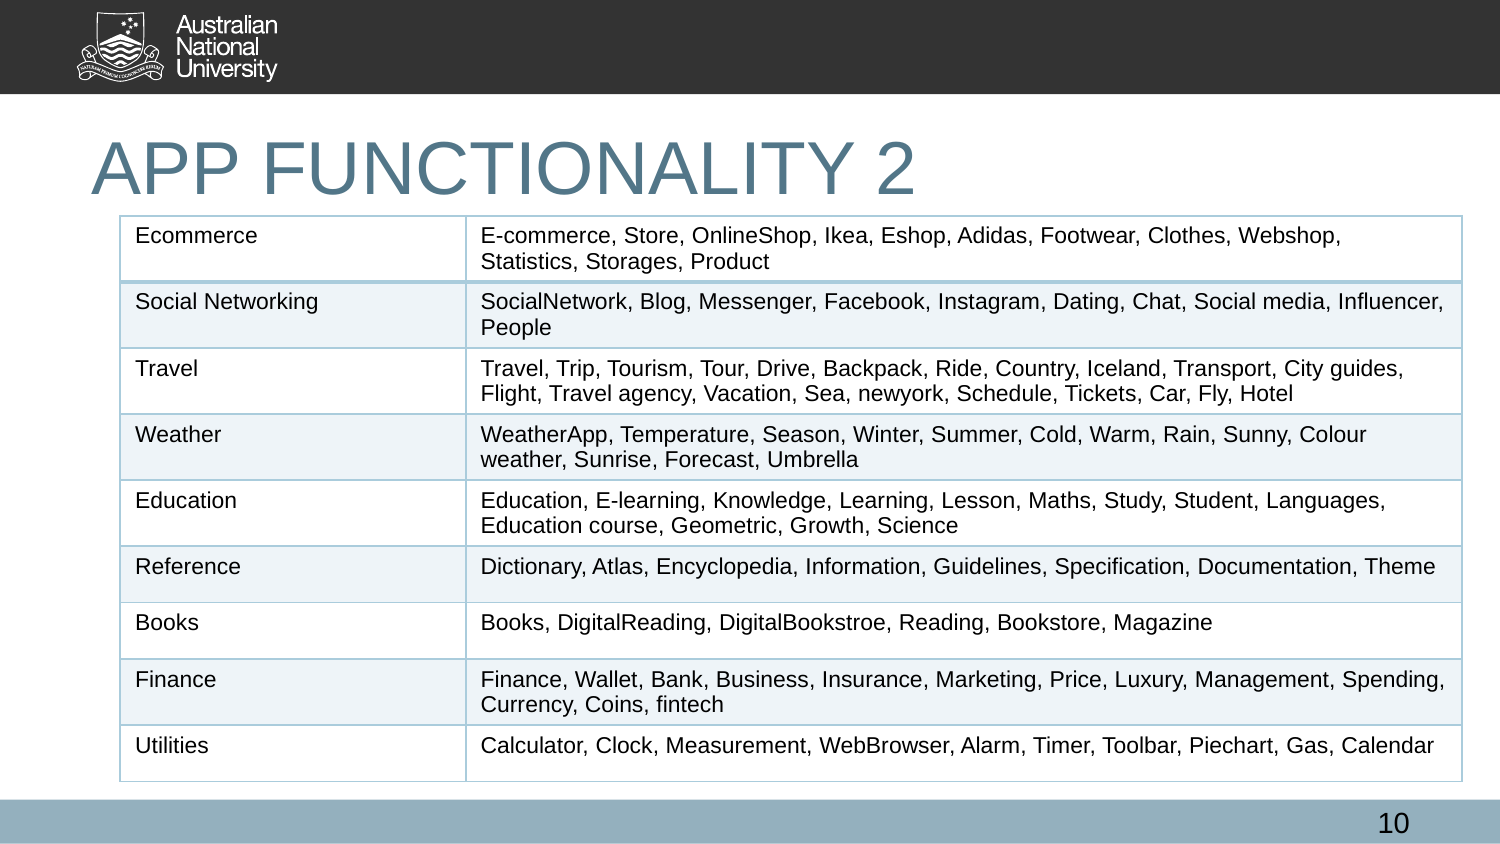

# APP FUNCTIONALITY 2
| Ecommerce | E-commerce, Store, OnlineShop, Ikea, Eshop, Adidas, Footwear, Clothes, Webshop, Statistics, Storages, Product |
| --- | --- |
| Social Networking | SocialNetwork, Blog, Messenger, Facebook, Instagram, Dating, Chat, Social media, Influencer, People |
| Travel | Travel, Trip, Tourism, Tour, Drive, Backpack, Ride, Country, Iceland, Transport, City guides, Flight, Travel agency, Vacation, Sea, newyork, Schedule, Tickets, Car, Fly, Hotel |
| Weather | WeatherApp, Temperature, Season, Winter, Summer, Cold, Warm, Rain, Sunny, Colour weather, Sunrise, Forecast, Umbrella |
| Education | Education, E-learning, Knowledge, Learning, Lesson, Maths, Study, Student, Languages, Education course, Geometric, Growth, Science |
| Reference | Dictionary, Atlas, Encyclopedia, Information, Guidelines, Specification, Documentation, Theme |
| Books | Books, DigitalReading, DigitalBookstroe, Reading, Bookstore, Magazine |
| Finance | Finance, Wallet, Bank, Business, Insurance, Marketing, Price, Luxury, Management, Spending,Currency, Coins, fintech |
| Utilities | Calculator, Clock, Measurement, WebBrowser, Alarm, Timer, Toolbar, Piechart, Gas, Calendar |
10